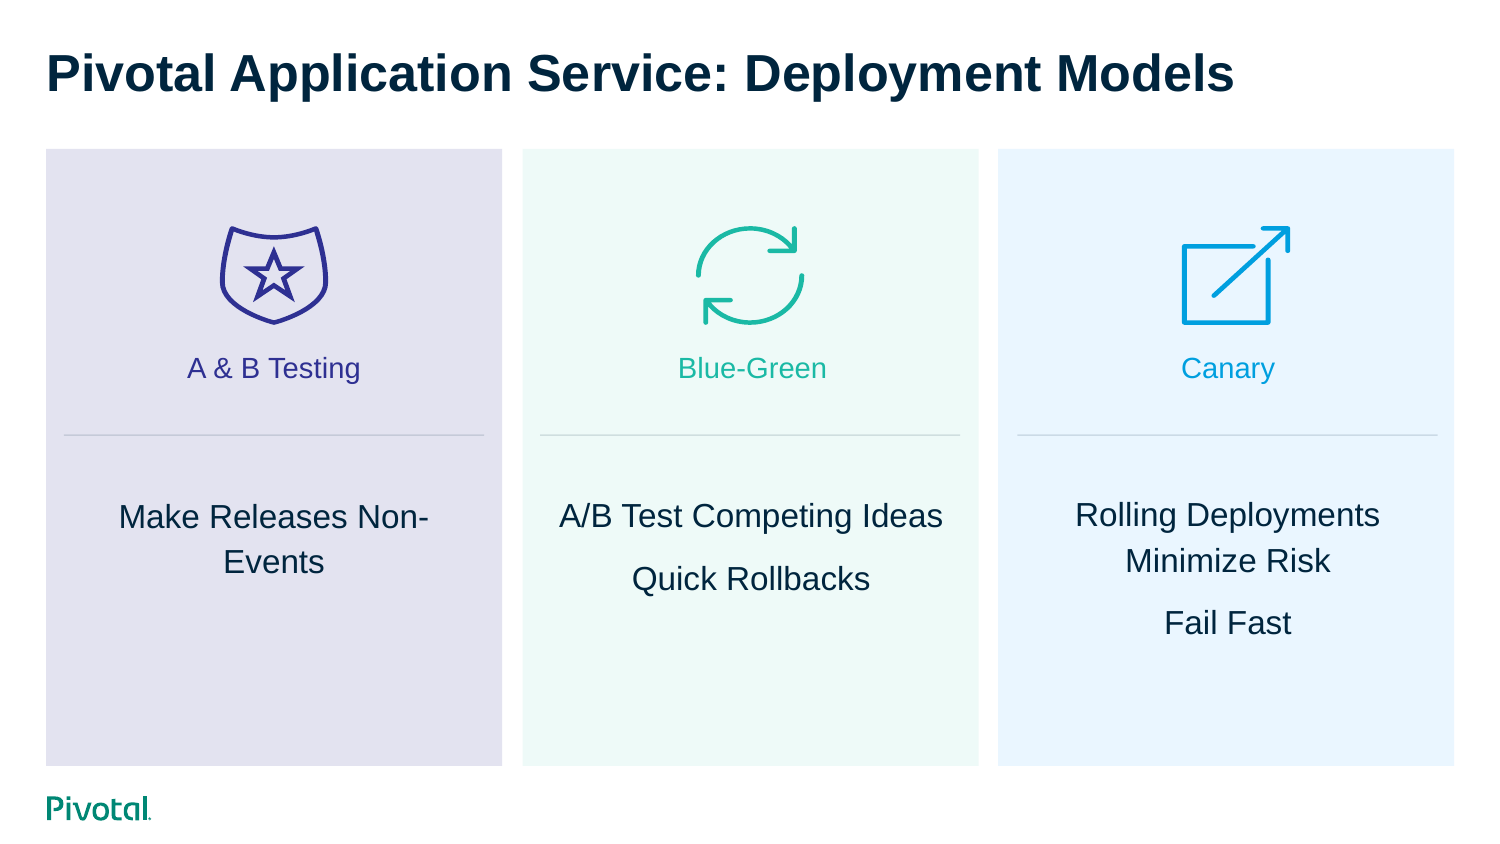

# Pivotal Application Service: Deployment Models

Blue-Green
A & B Testing
Canary

Rolling Deployments Minimize Risk
Fail Fast

A/B Test Competing Ideas
Quick Rollbacks

Make Releases Non-Events